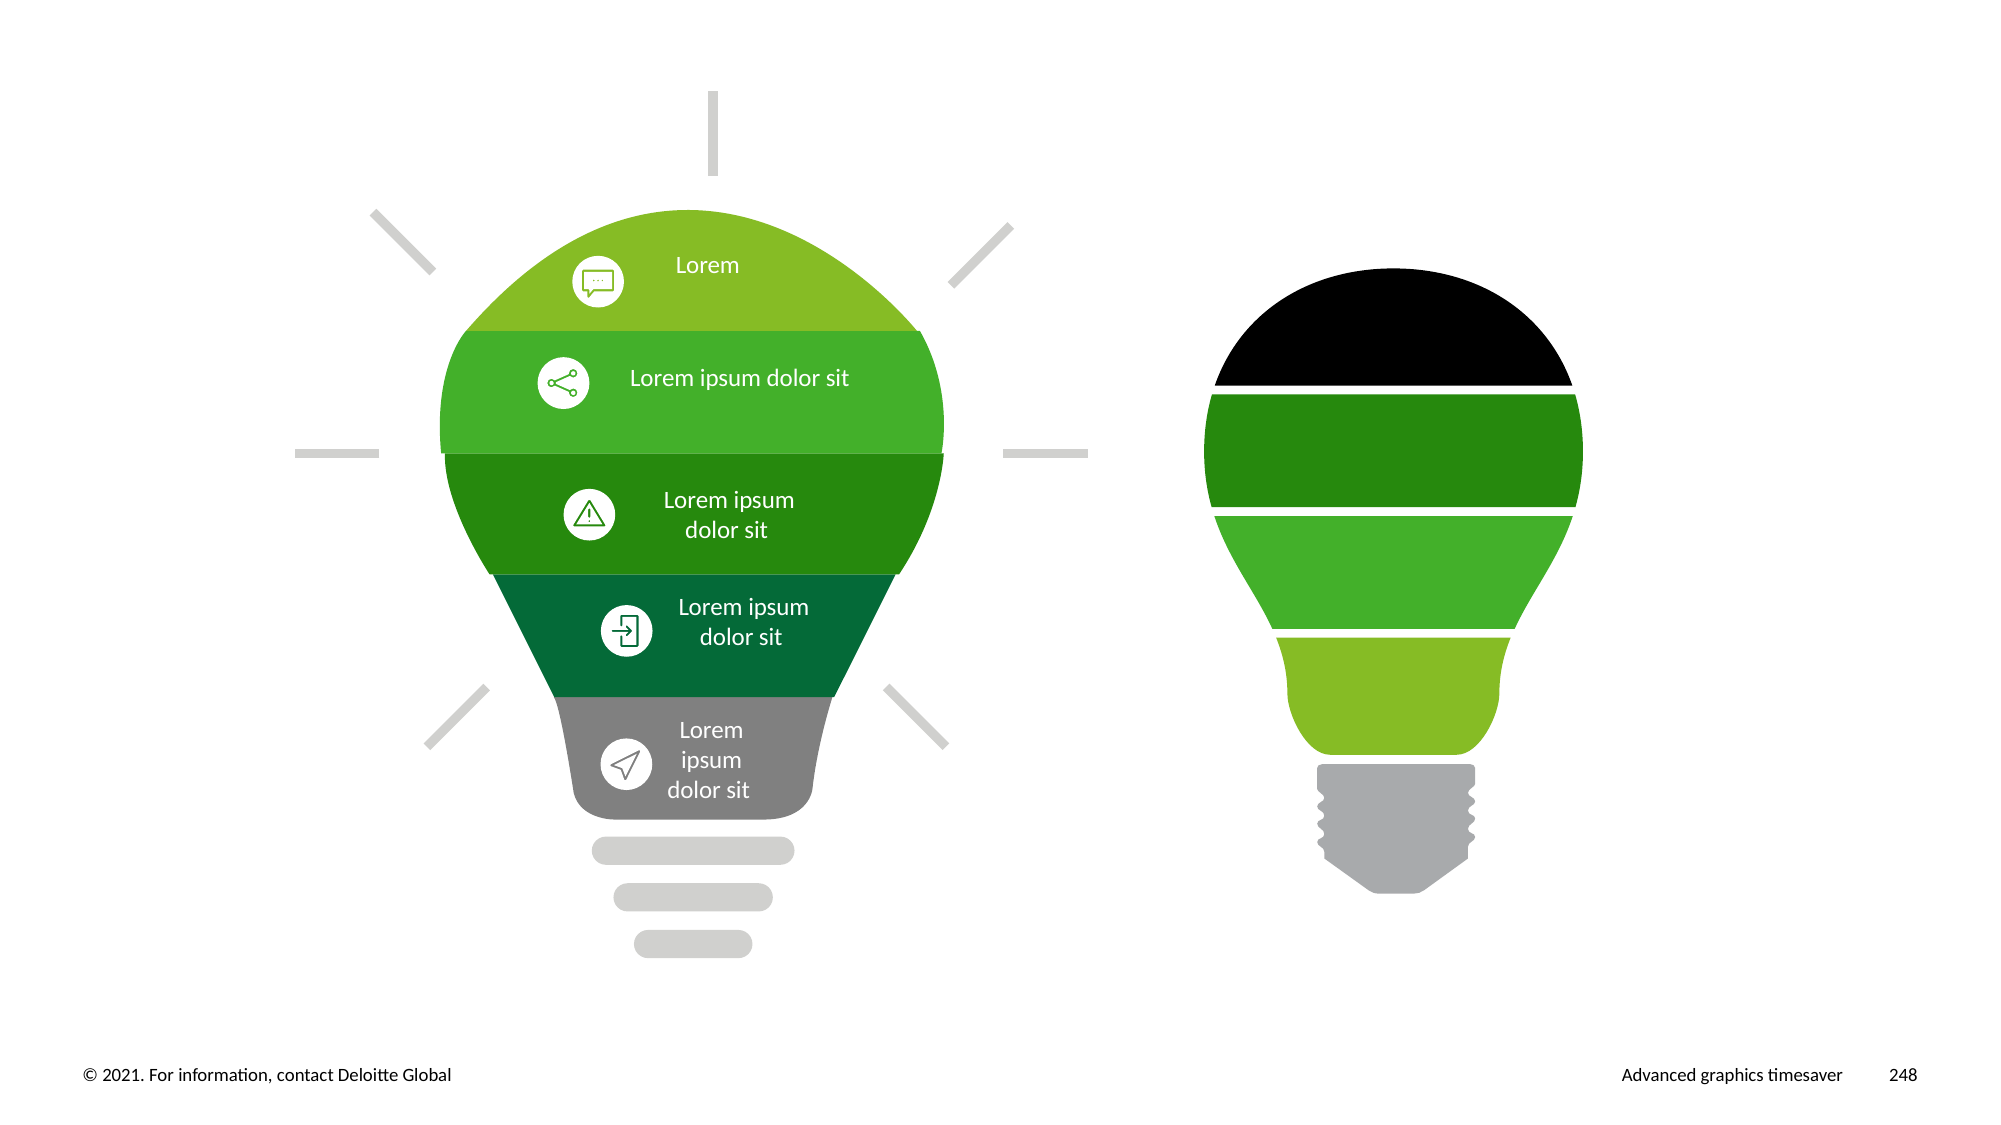

Lorem

Lorem ipsum dolor sit

Lorem ipsum dolor sit

Lorem ipsum dolor sit

Lorem ipsum dolor sit